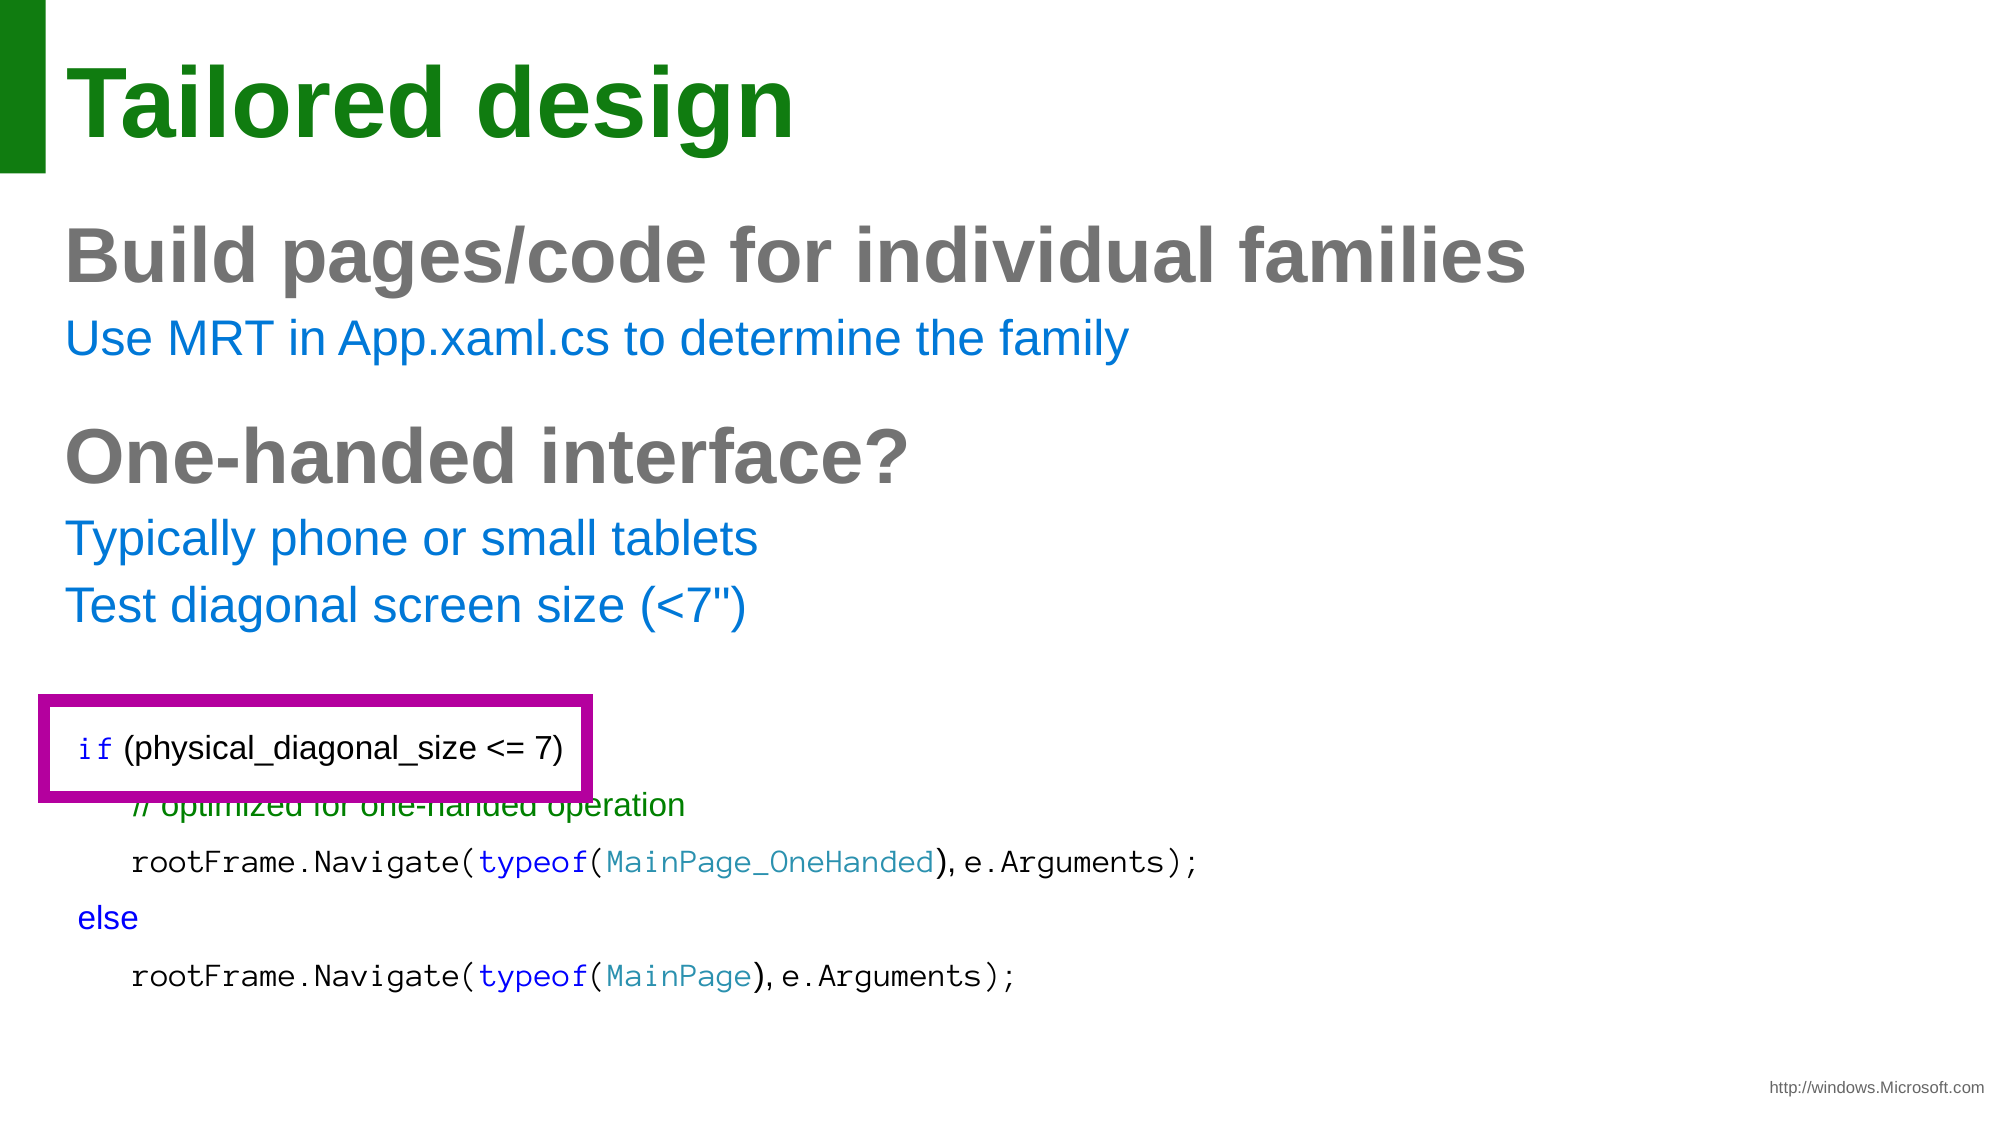

# Tailored design
Build pages/code for individual families
Use MRT in App.xaml.cs to determine the family
One-handed interface?
Typically phone or small tablets
Test diagonal screen size (<7")

if (physical_diagonal_size <= 7)
      // optimized for one-handed operation
      rootFrame.Navigate(typeof(MainPage_OneHanded), e.Arguments);
else
      rootFrame.Navigate(typeof(MainPage), e.Arguments);